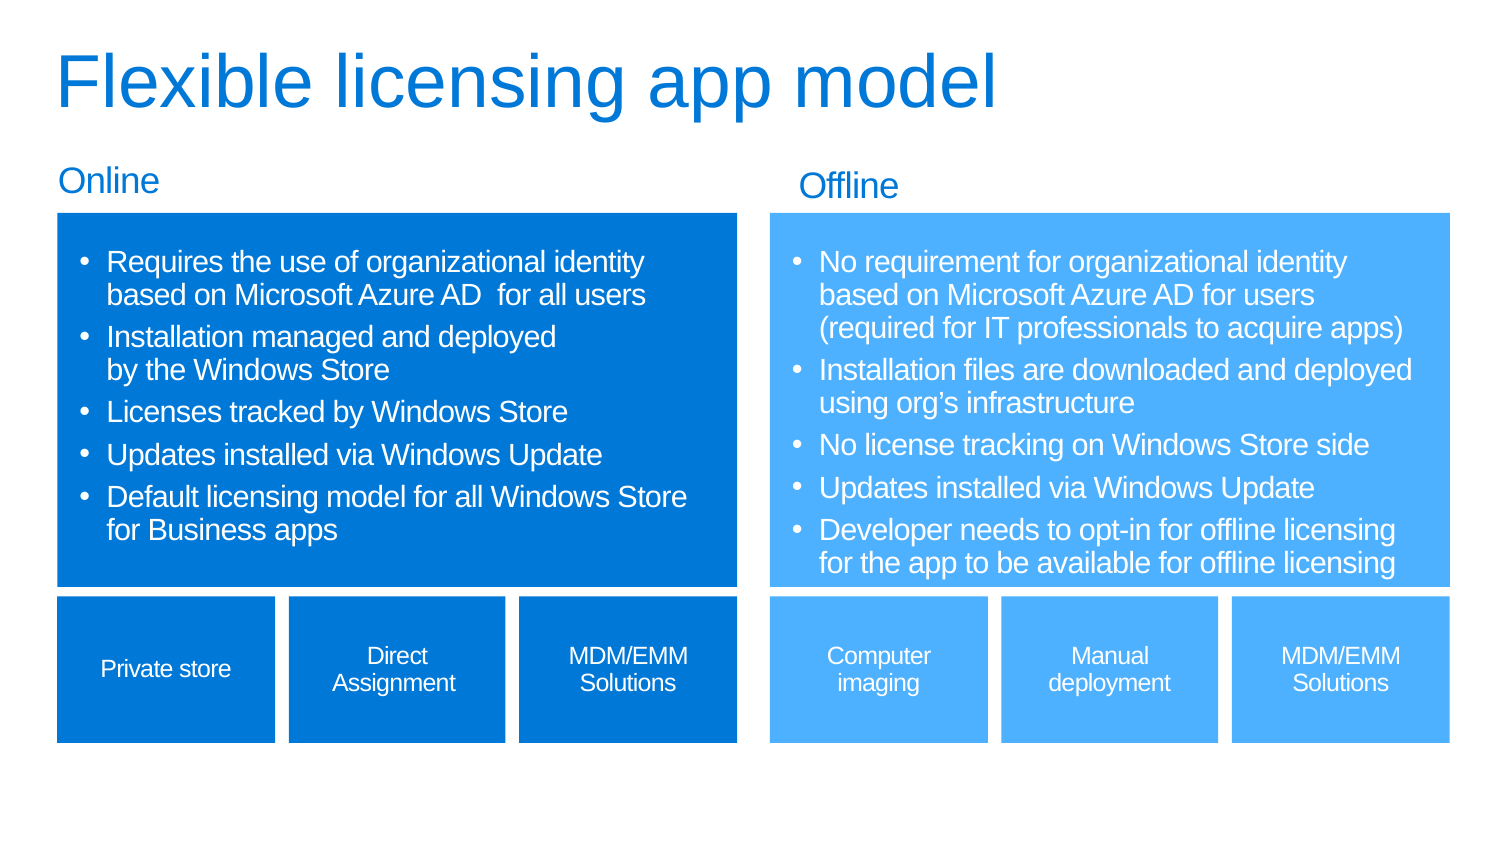

# Flexible licensing app model
Online
Online
Offline
Requires the use of organizational identity based on Microsoft Azure AD  for all users
Installation managed and deployed
by the Windows Store
Licenses tracked by Windows Store
Updates installed via Windows Update
Default licensing model for all Windows Store for Business apps
No requirement for organizational identity based on Microsoft Azure AD for users (required for IT professionals to acquire apps)
Installation files are downloaded and deployed using org’s infrastructure
No license tracking on Windows Store side
Updates installed via Windows Update
Developer needs to opt-in for offline licensing for the app to be available for offline licensing

Private store
Direct Assignment
MDM/EMM Solutions
Computer imaging
Manual deployment
MDM/EMM Solutions